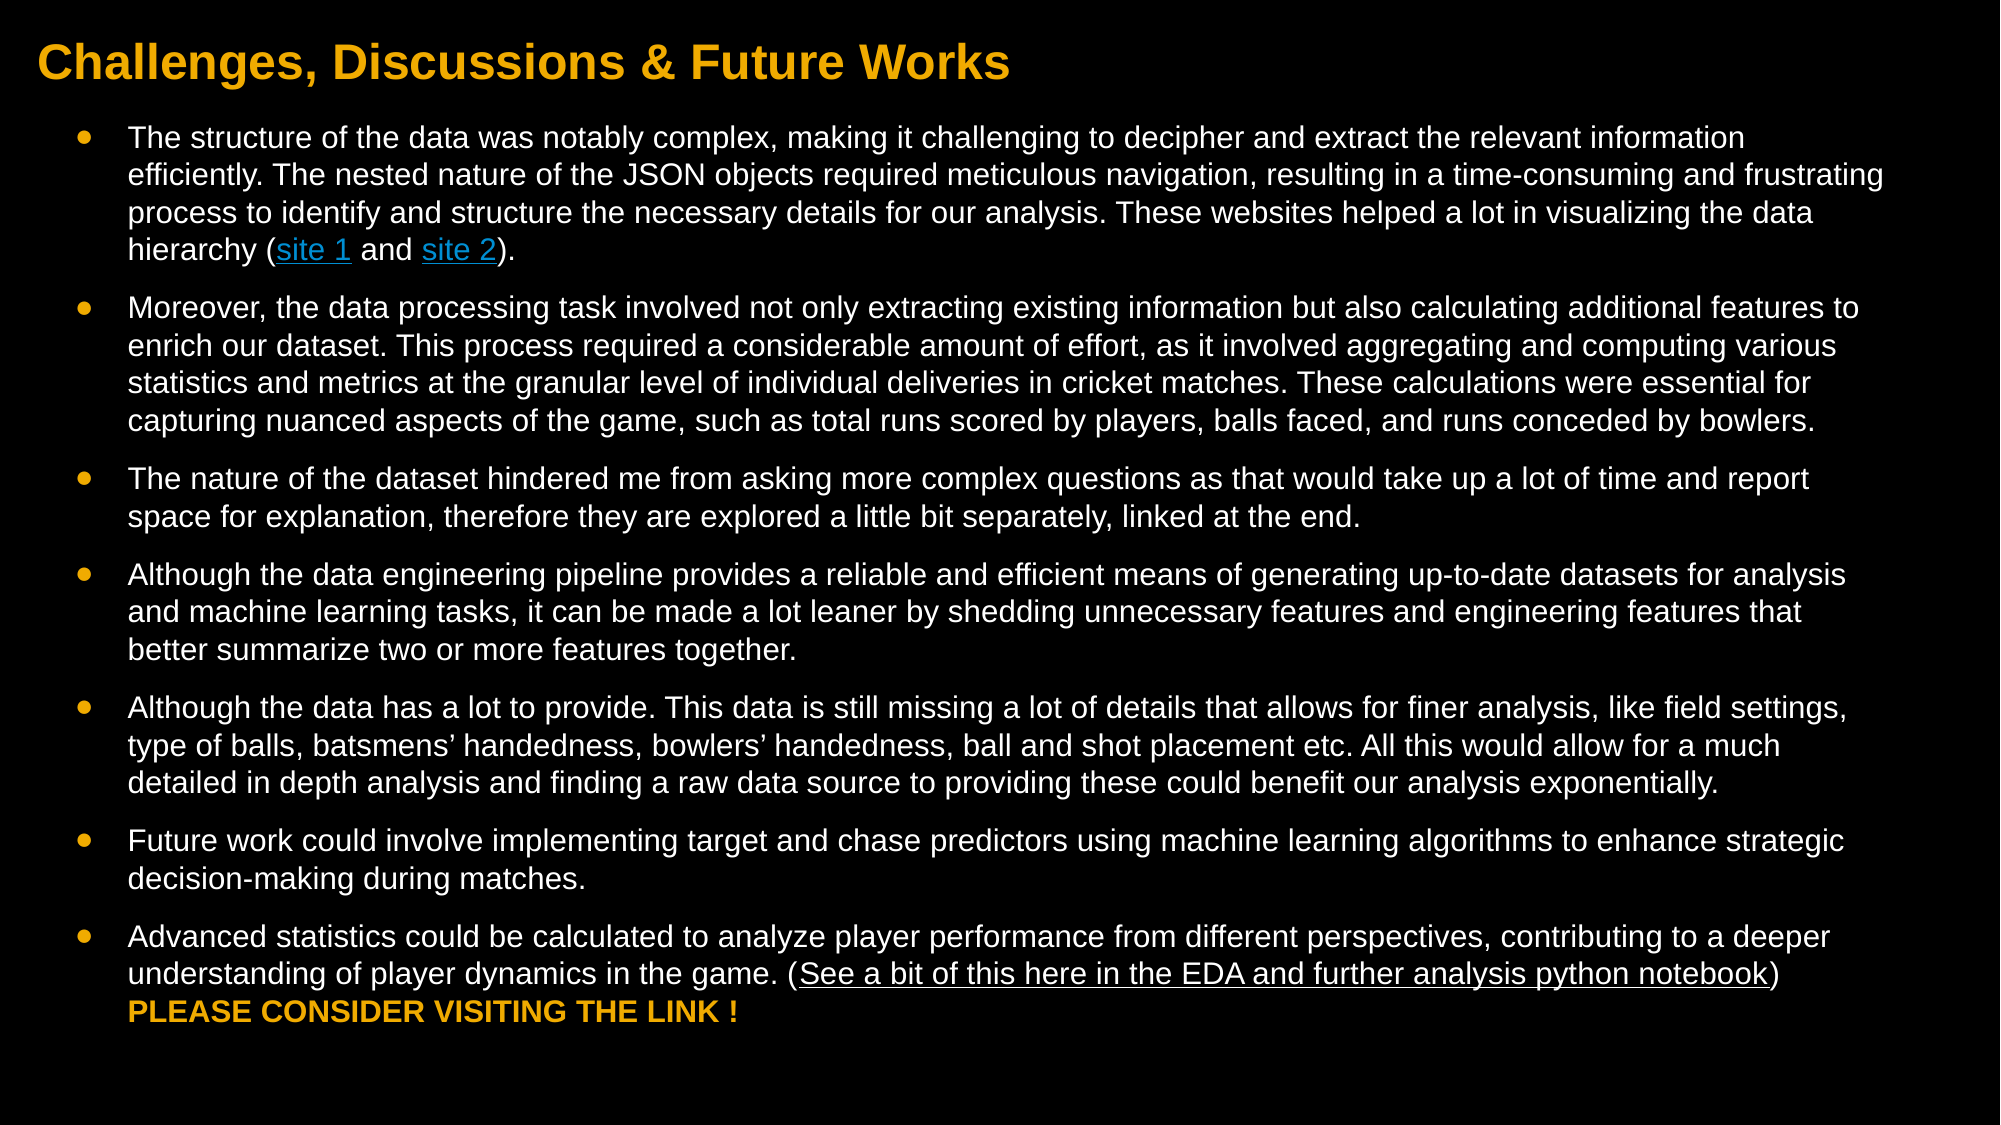

# Challenges, Discussions & Future Works
The structure of the data was notably complex, making it challenging to decipher and extract the relevant information efficiently. The nested nature of the JSON objects required meticulous navigation, resulting in a time-consuming and frustrating process to identify and structure the necessary details for our analysis. These websites helped a lot in visualizing the data hierarchy (site 1 and site 2).
Moreover, the data processing task involved not only extracting existing information but also calculating additional features to enrich our dataset. This process required a considerable amount of effort, as it involved aggregating and computing various statistics and metrics at the granular level of individual deliveries in cricket matches. These calculations were essential for capturing nuanced aspects of the game, such as total runs scored by players, balls faced, and runs conceded by bowlers.
The nature of the dataset hindered me from asking more complex questions as that would take up a lot of time and report space for explanation, therefore they are explored a little bit separately, linked at the end.
Although the data engineering pipeline provides a reliable and efficient means of generating up-to-date datasets for analysis and machine learning tasks, it can be made a lot leaner by shedding unnecessary features and engineering features that better summarize two or more features together.
Although the data has a lot to provide. This data is still missing a lot of details that allows for finer analysis, like field settings, type of balls, batsmens’ handedness, bowlers’ handedness, ball and shot placement etc. All this would allow for a much detailed in depth analysis and finding a raw data source to providing these could benefit our analysis exponentially.
Future work could involve implementing target and chase predictors using machine learning algorithms to enhance strategic decision-making during matches.
Advanced statistics could be calculated to analyze player performance from different perspectives, contributing to a deeper understanding of player dynamics in the game. (See a bit of this here in the EDA and further analysis python notebook) PLEASE CONSIDER VISITING THE LINK !